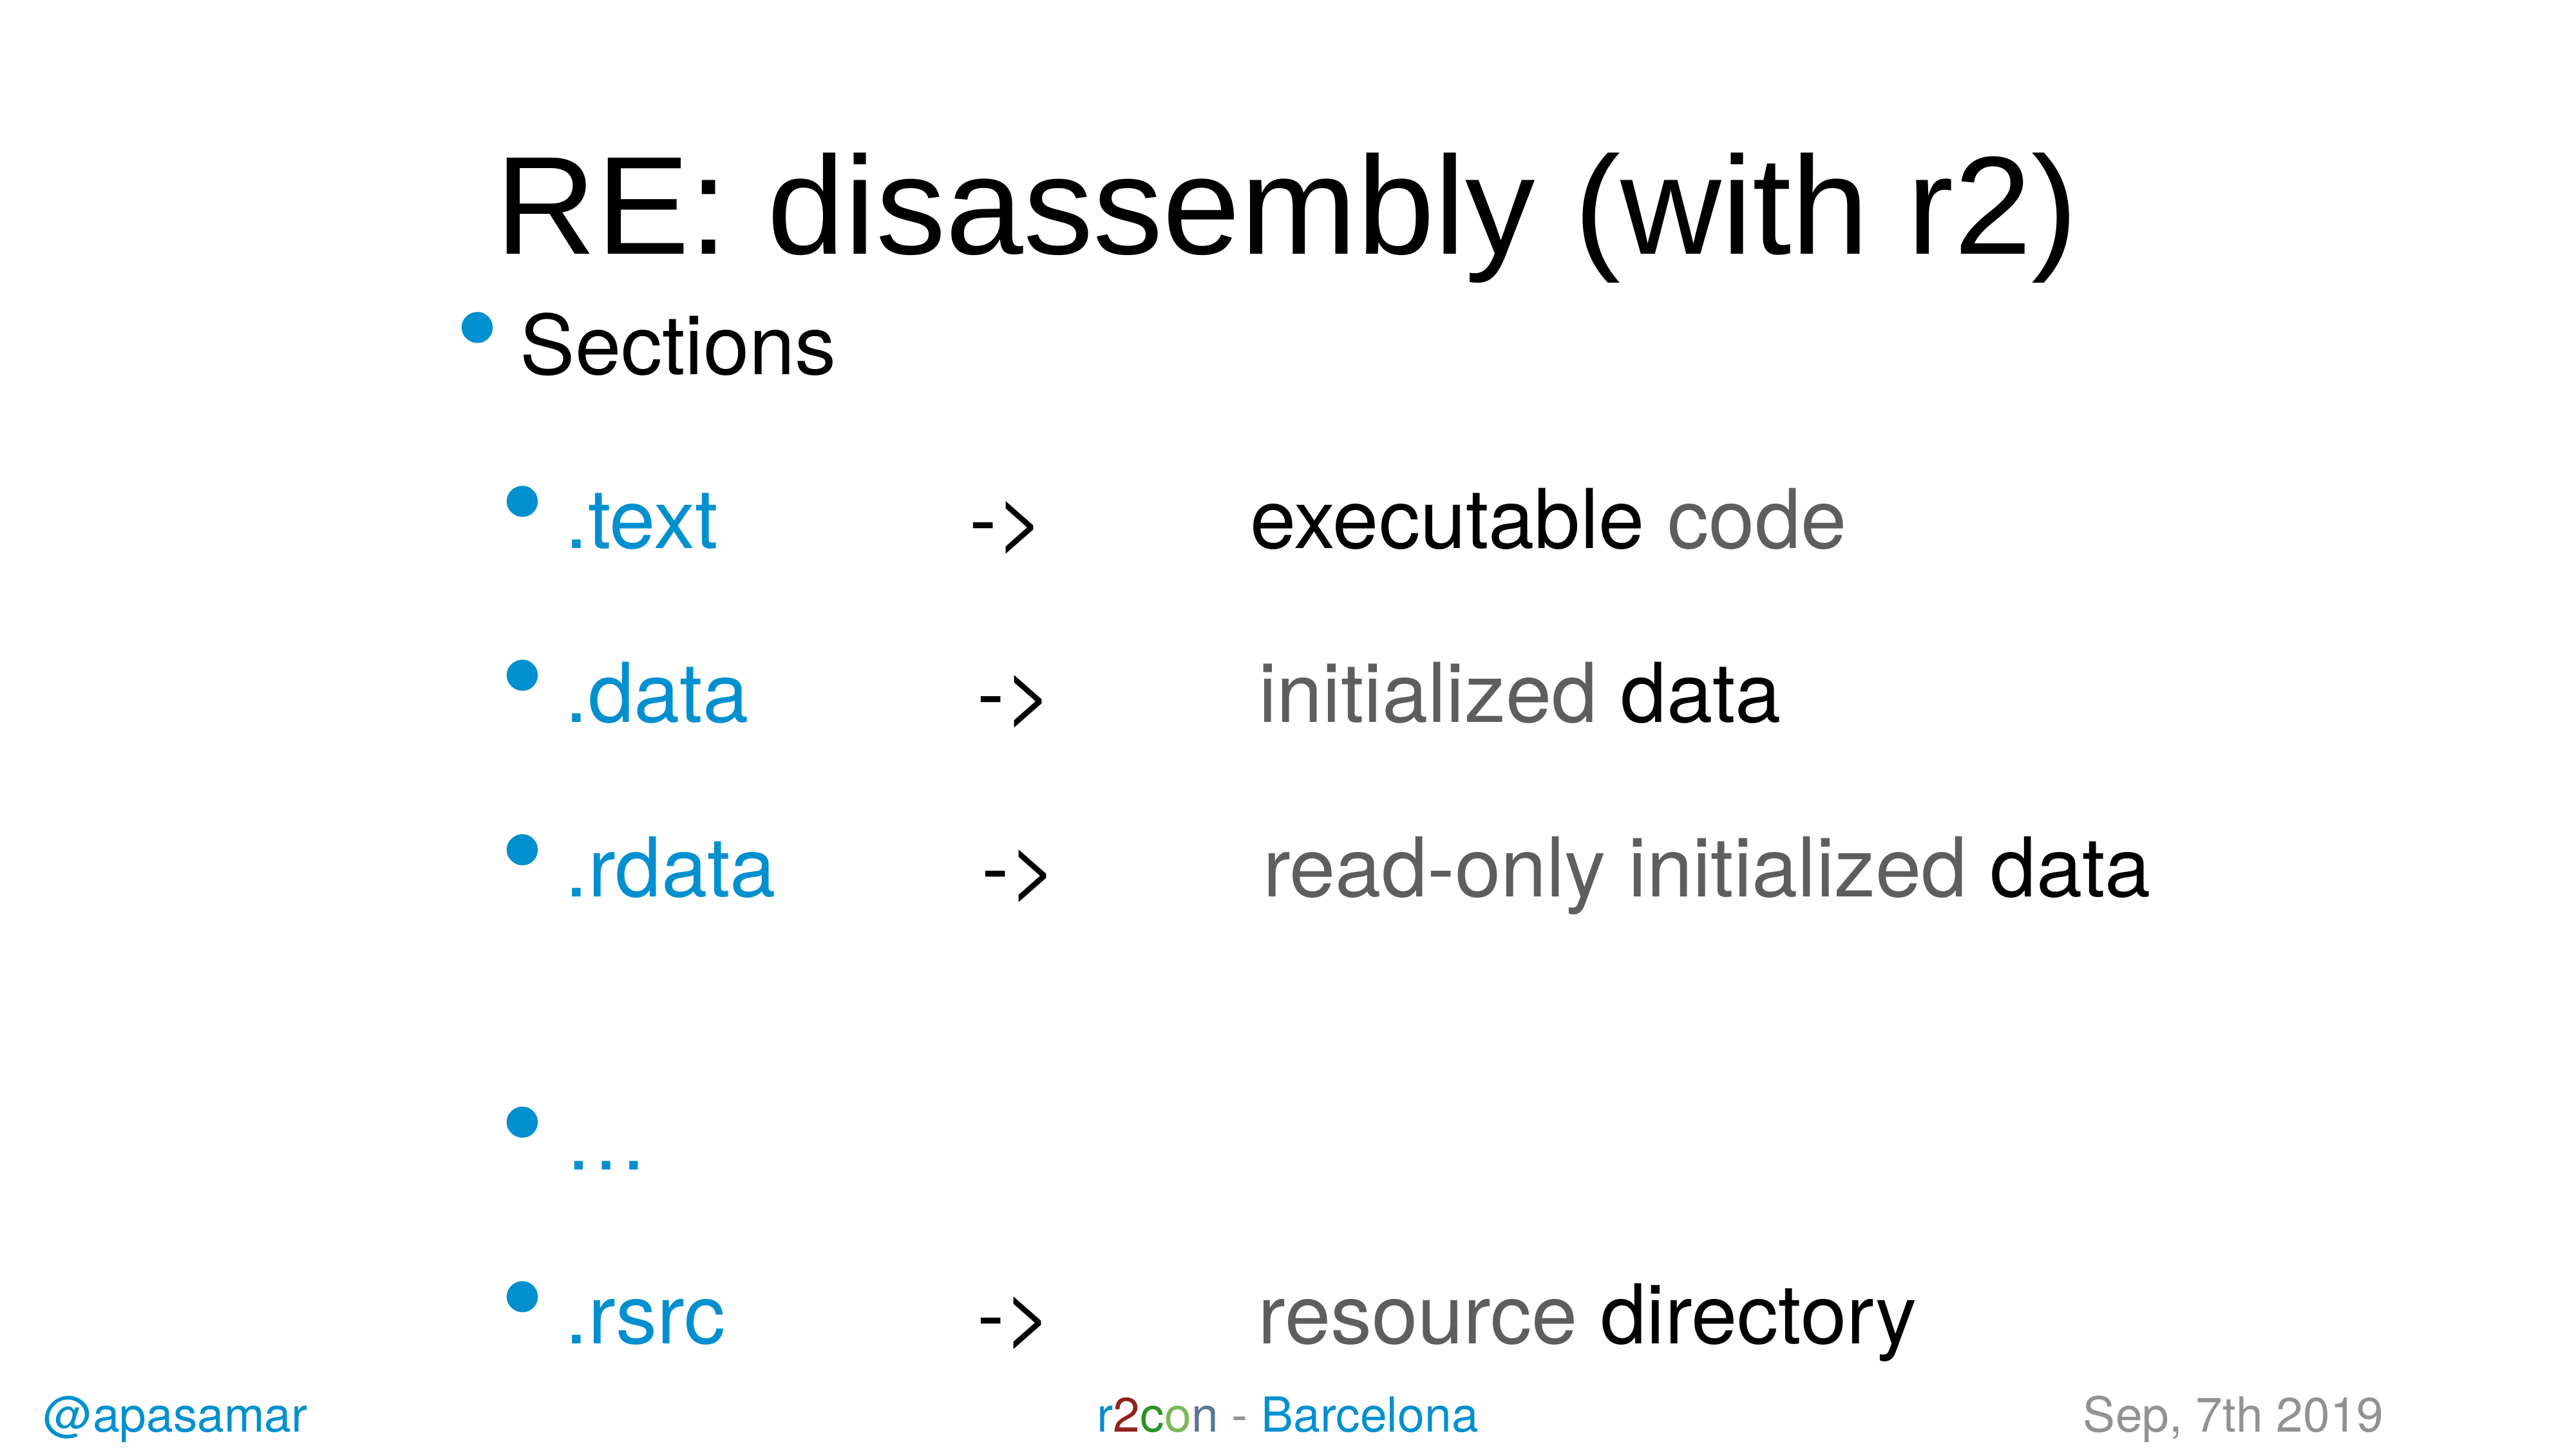

# RE: disassembly (with r2)
Sections
.text           ->         executable code
.data          ->         initialized data
.rdata         ->         read-only initialized data
…
.rsrc           ->         resource directory
38